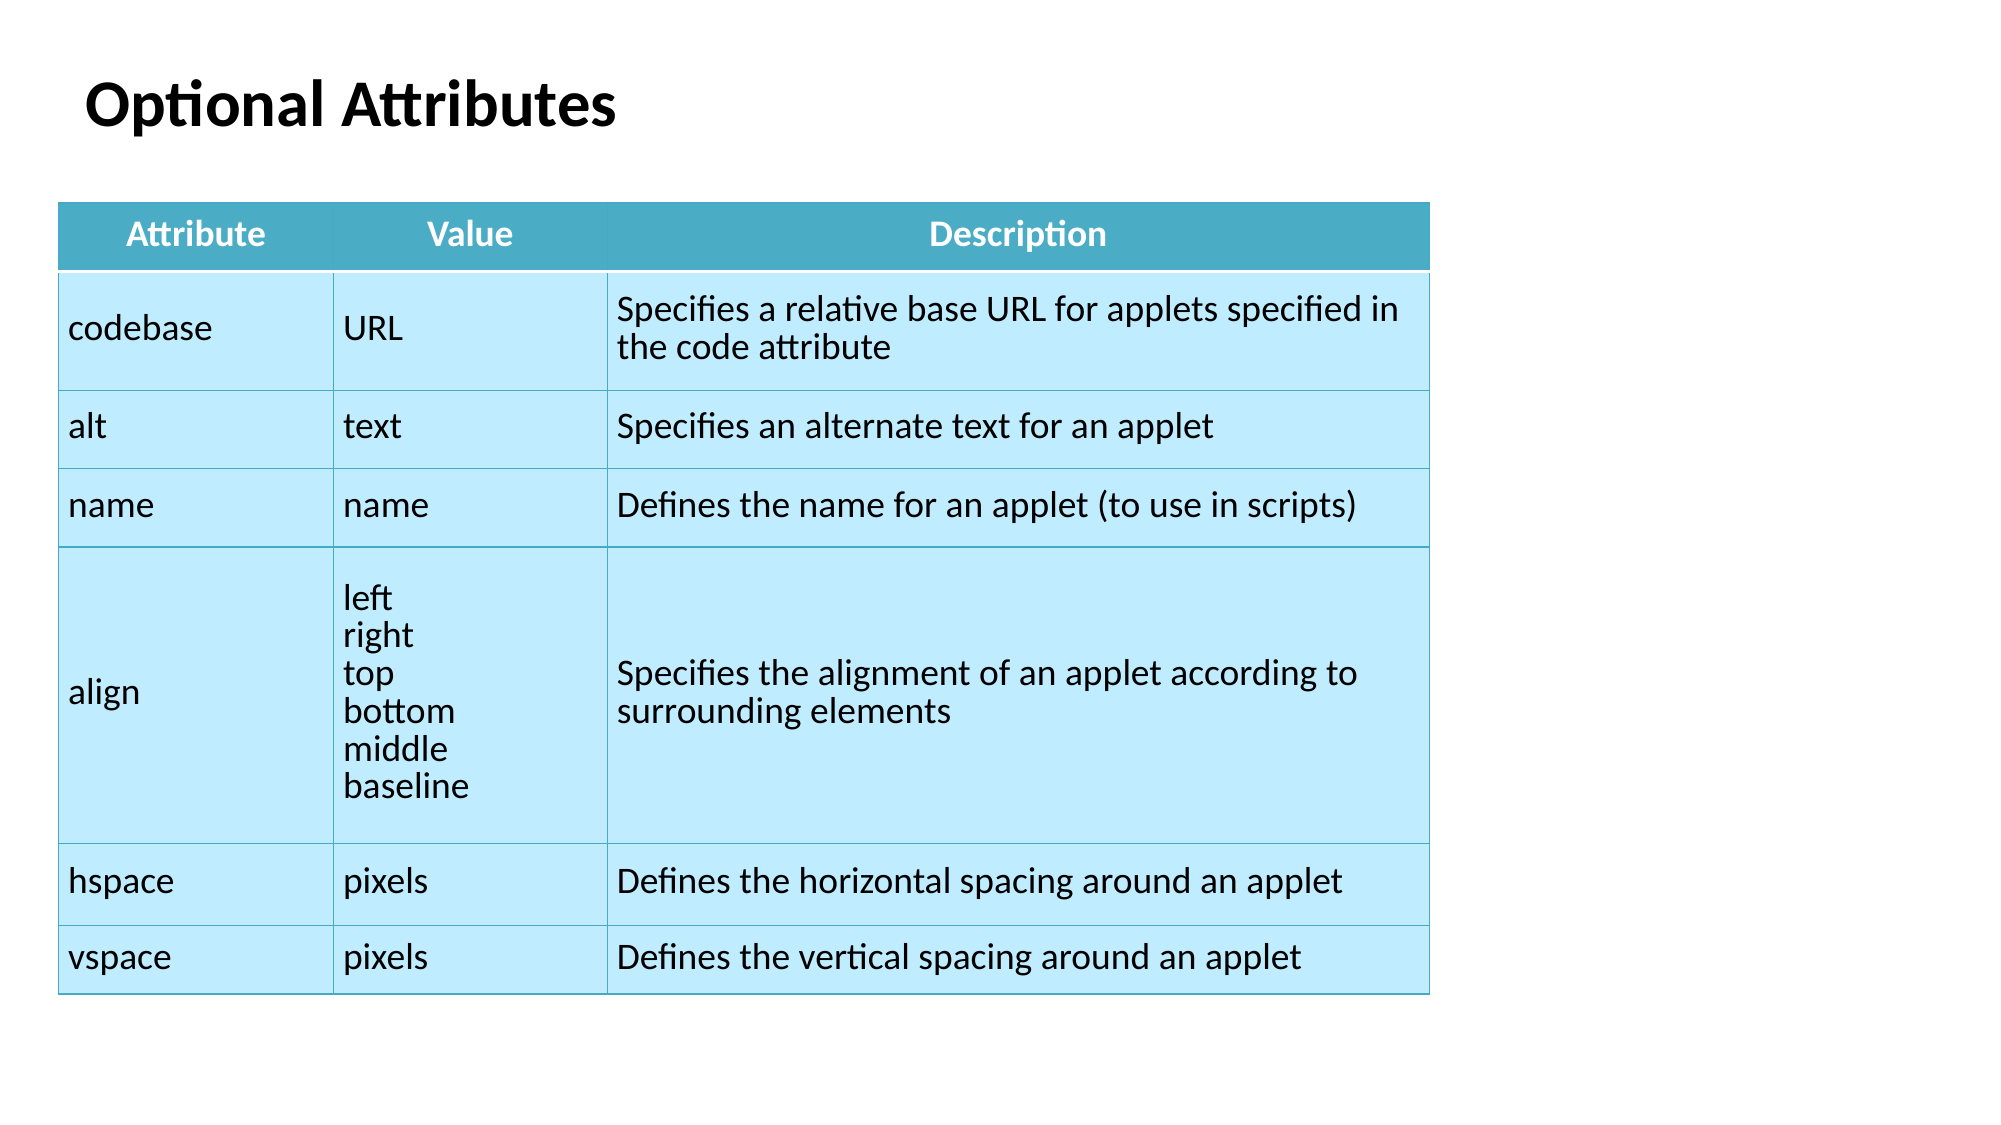

# Optional Attributes
| Attribute | Value | Description |
| --- | --- | --- |
| codebase | URL | Specifies a relative base URL for applets specified in the code attribute |
| alt | text | Specifies an alternate text for an applet |
| name | name | Defines the name for an applet (to use in scripts) |
| align | left right top bottom middle baseline | Specifies the alignment of an applet according to surrounding elements |
| hspace | pixels | Defines the horizontal spacing around an applet |
| vspace | pixels | Defines the vertical spacing around an applet |